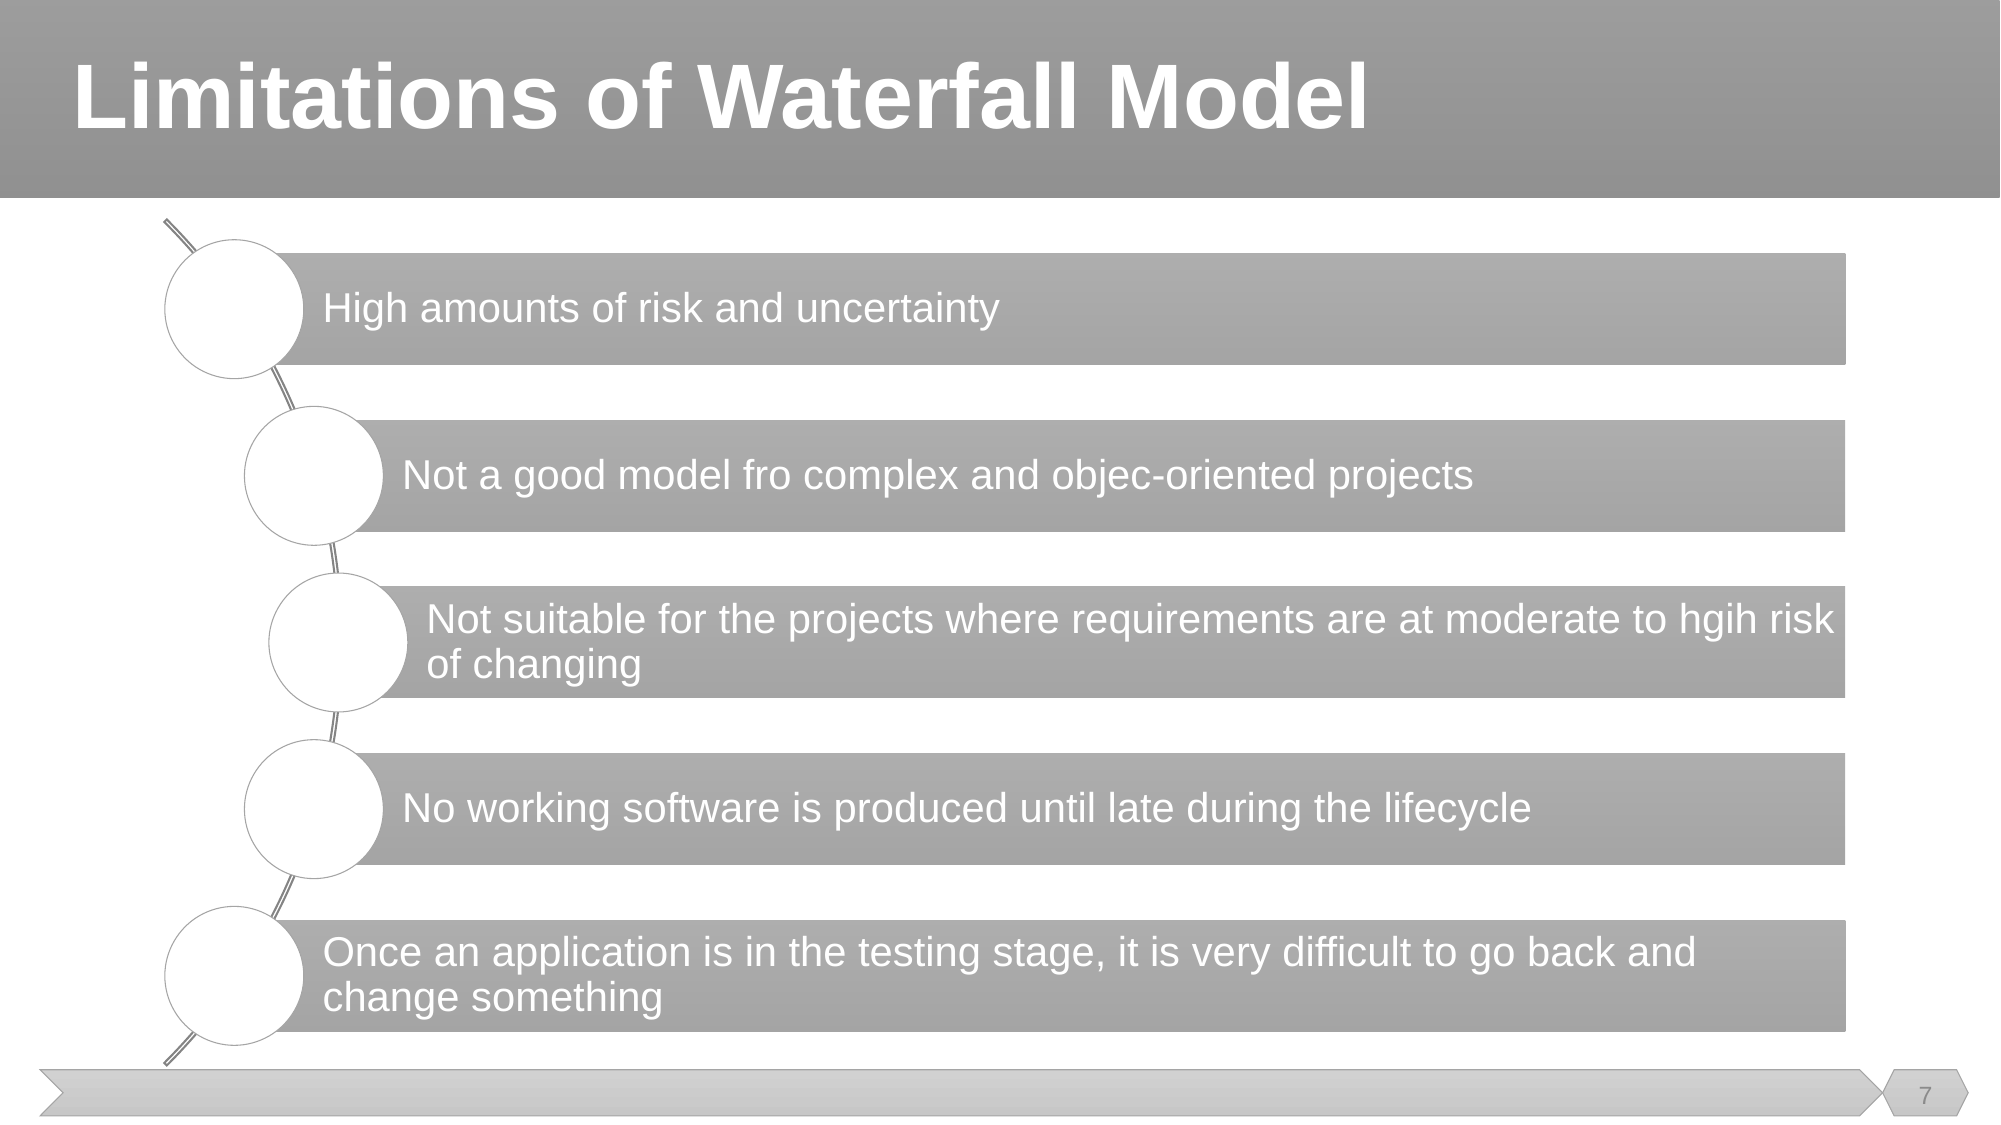

# Limitations of Waterfall Model
High amounts of risk and uncertainty
Not a good model fro complex and objec-oriented projects
Not suitable for the projects where requirements are at moderate to hgih risk of changing
No working software is produced until late during the lifecycle
Once an application is in the testing stage, it is very difficult to go back and change something
7